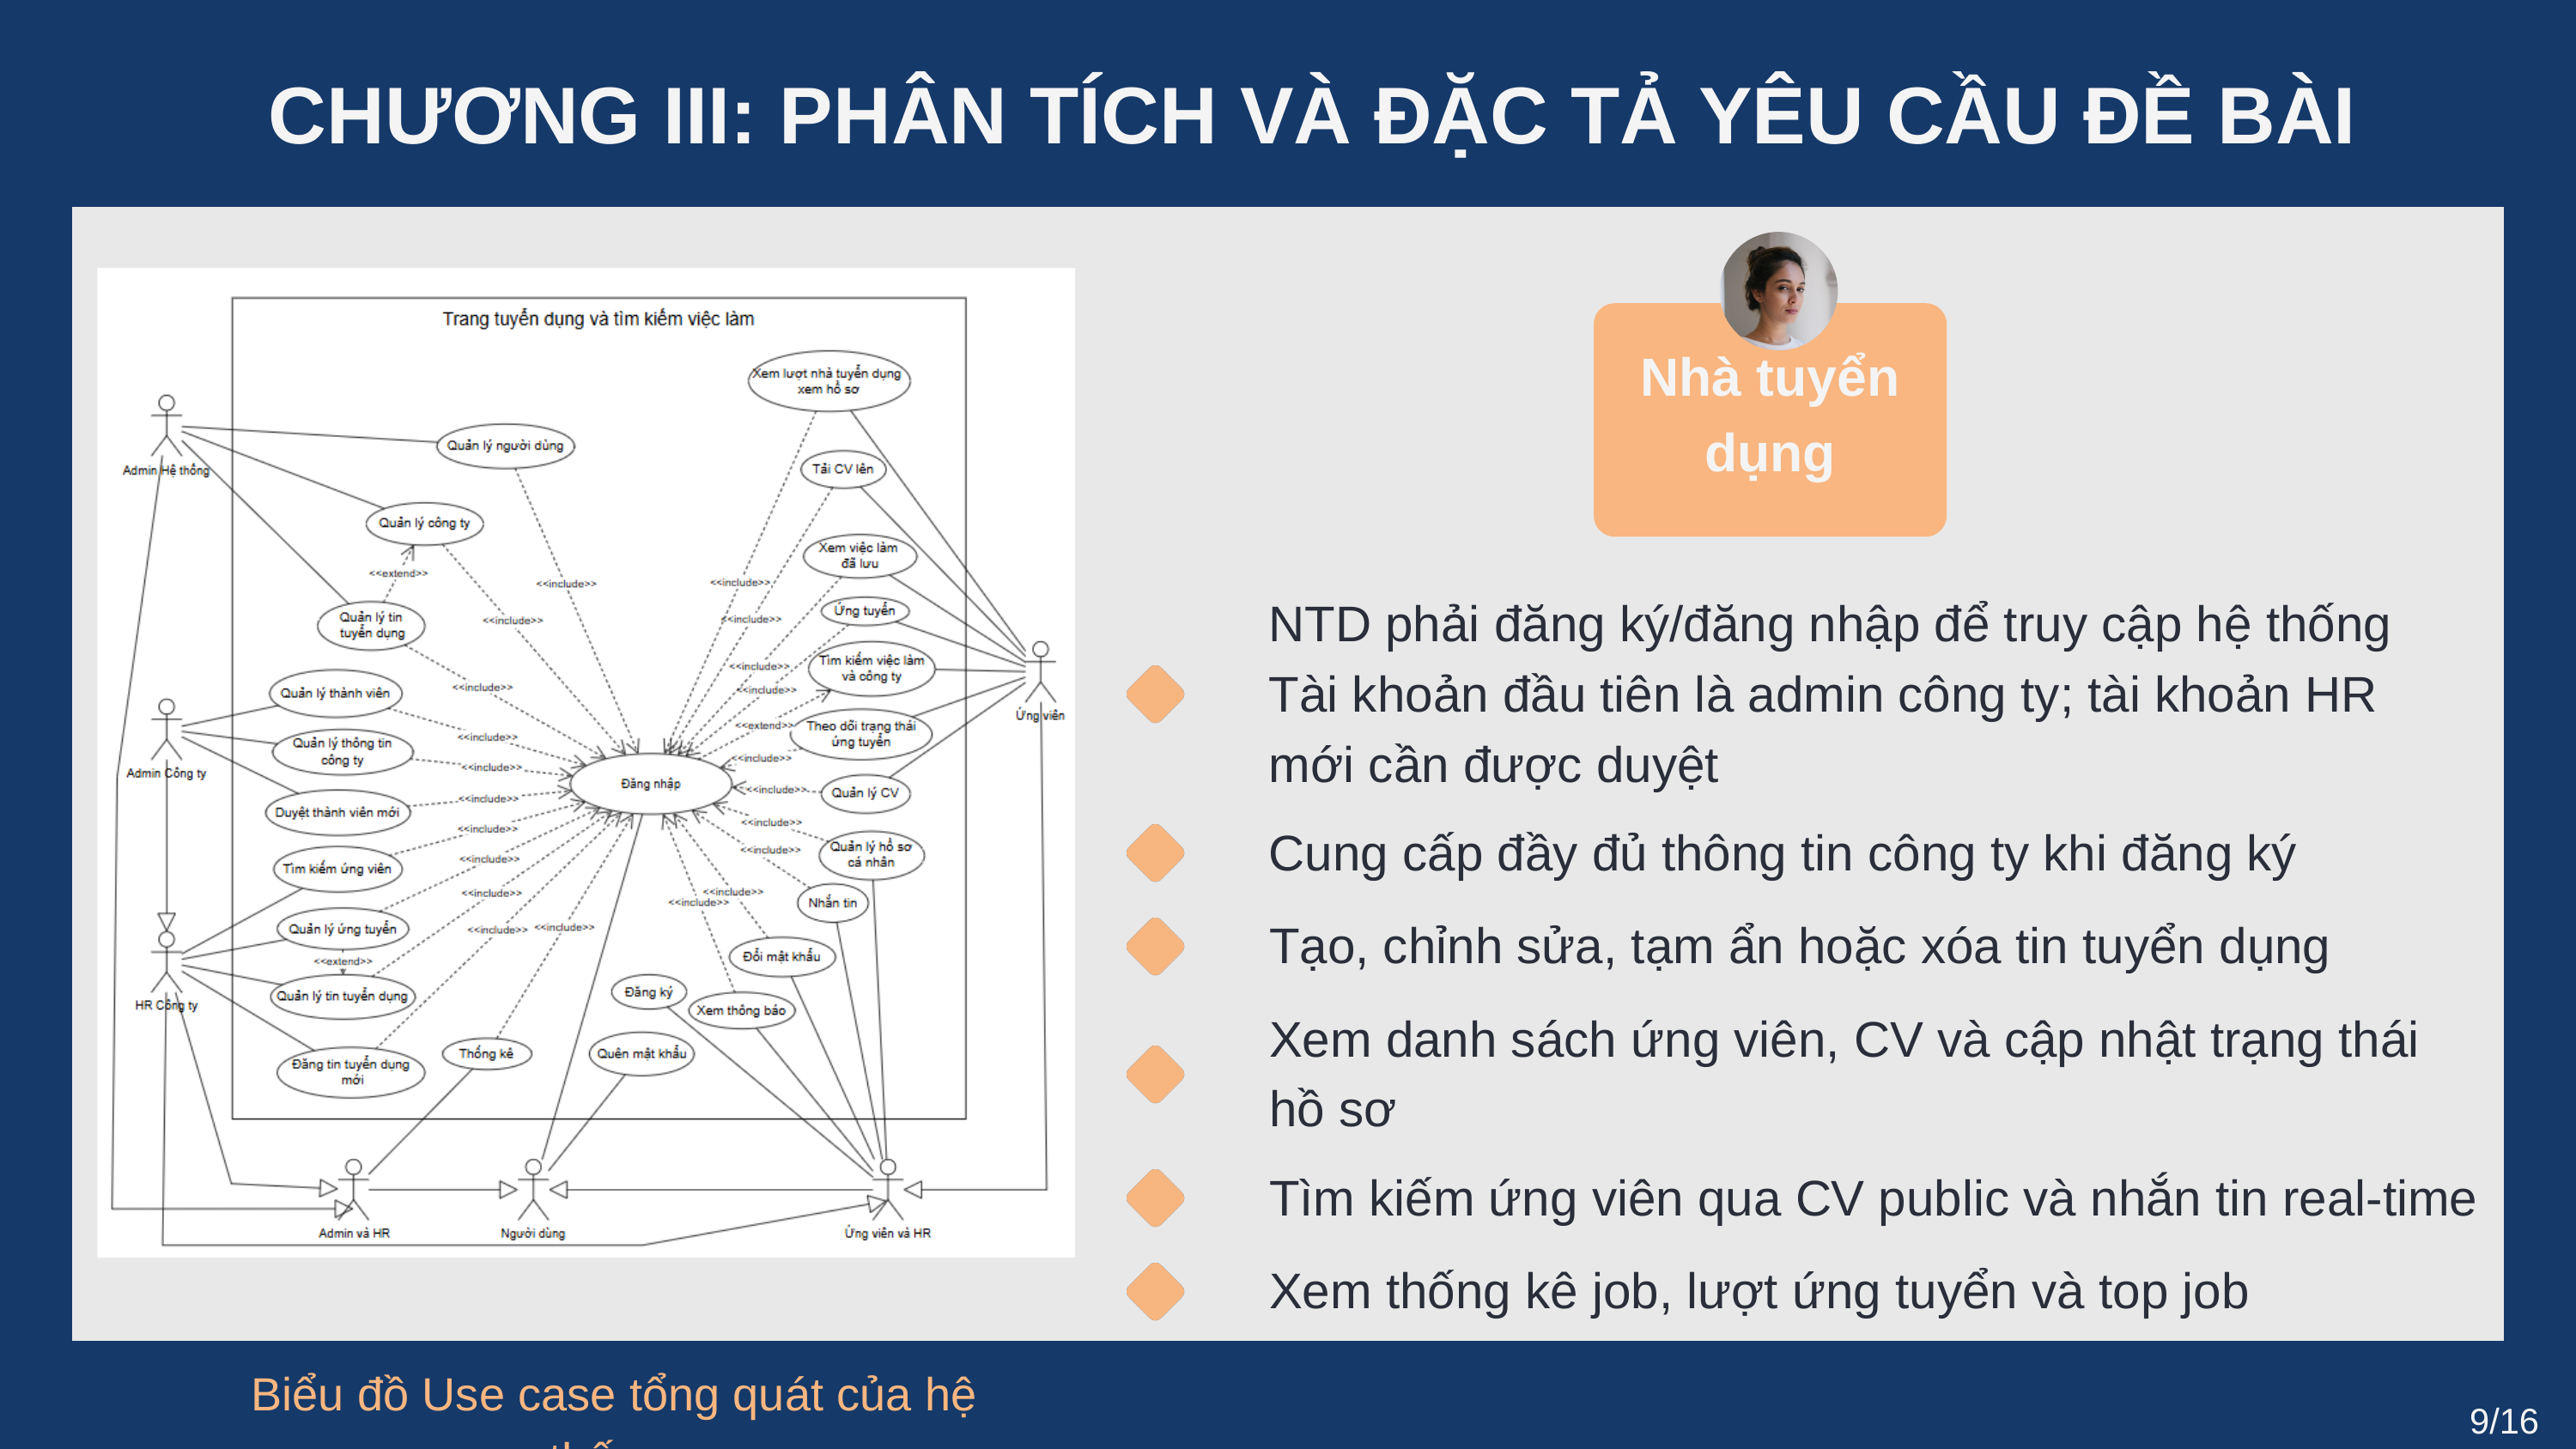

CHƯƠNG III: PHÂN TÍCH VÀ ĐẶC TẢ YÊU CẦU ĐỀ BÀI

Nhà tuyển dụng
NTD phải đăng ký/đăng nhập để truy cập hệ thống
Tài khoản đầu tiên là admin công ty; tài khoản HR mới cần được duyệt

Cung cấp đầy đủ thông tin công ty khi đăng ký

Tạo, chỉnh sửa, tạm ẩn hoặc xóa tin tuyển dụng

Xem danh sách ứng viên, CV và cập nhật trạng thái hồ sơ

Tìm kiếm ứng viên qua CV public và nhắn tin real-time

Xem thống kê job, lượt ứng tuyển và top job

 Biểu đồ Use case tổng quát của hệ thống
9/16